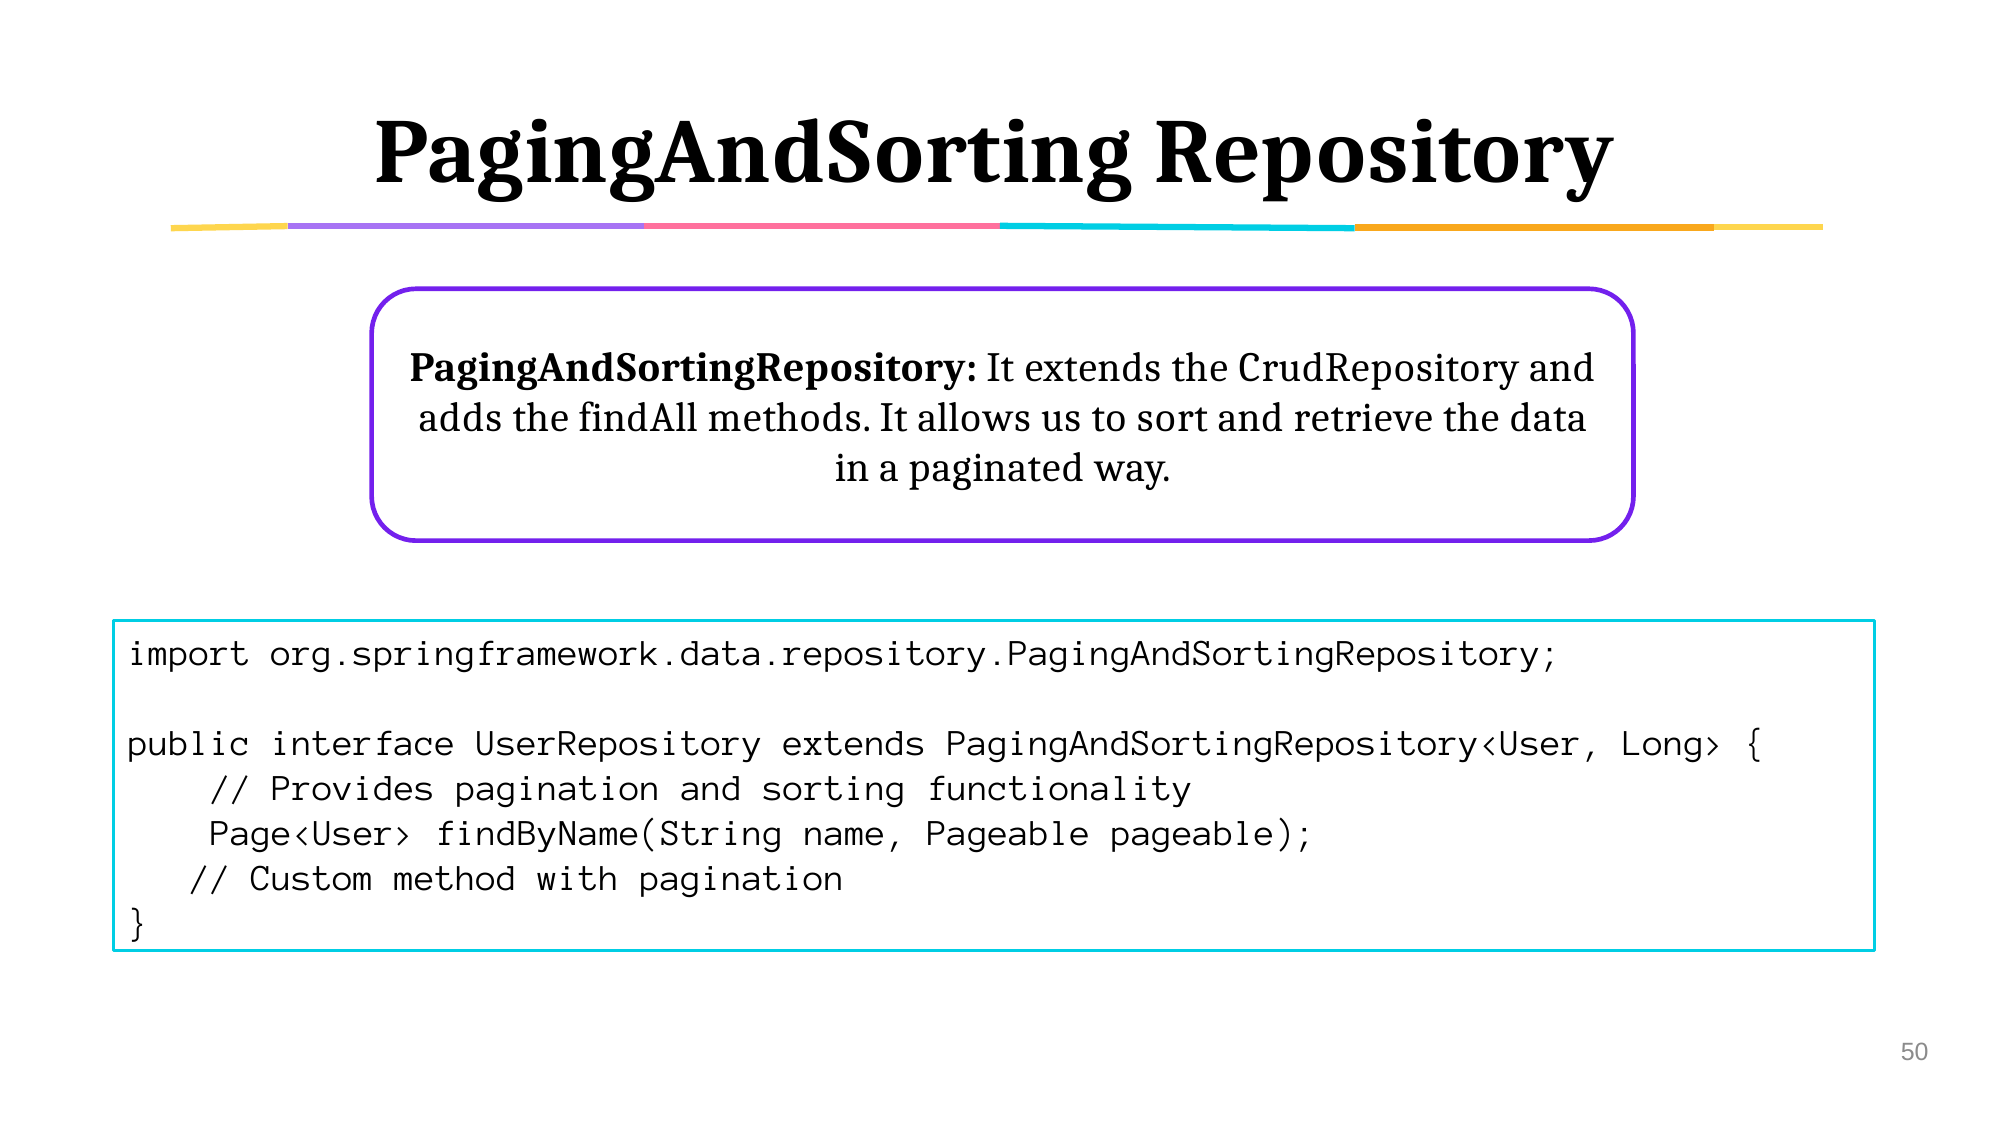

# PagingAndSorting Repository
PagingAndSortingRepository: It extends the CrudRepository and adds the findAll methods. It allows us to sort and retrieve the data in a paginated way.
import org.springframework.data.repository.PagingAndSortingRepository;

public interface UserRepository extends PagingAndSortingRepository<User, Long> {
    // Provides pagination and sorting functionality
    Page<User> findByName(String name, Pageable pageable);
   // Custom method with pagination
}
50